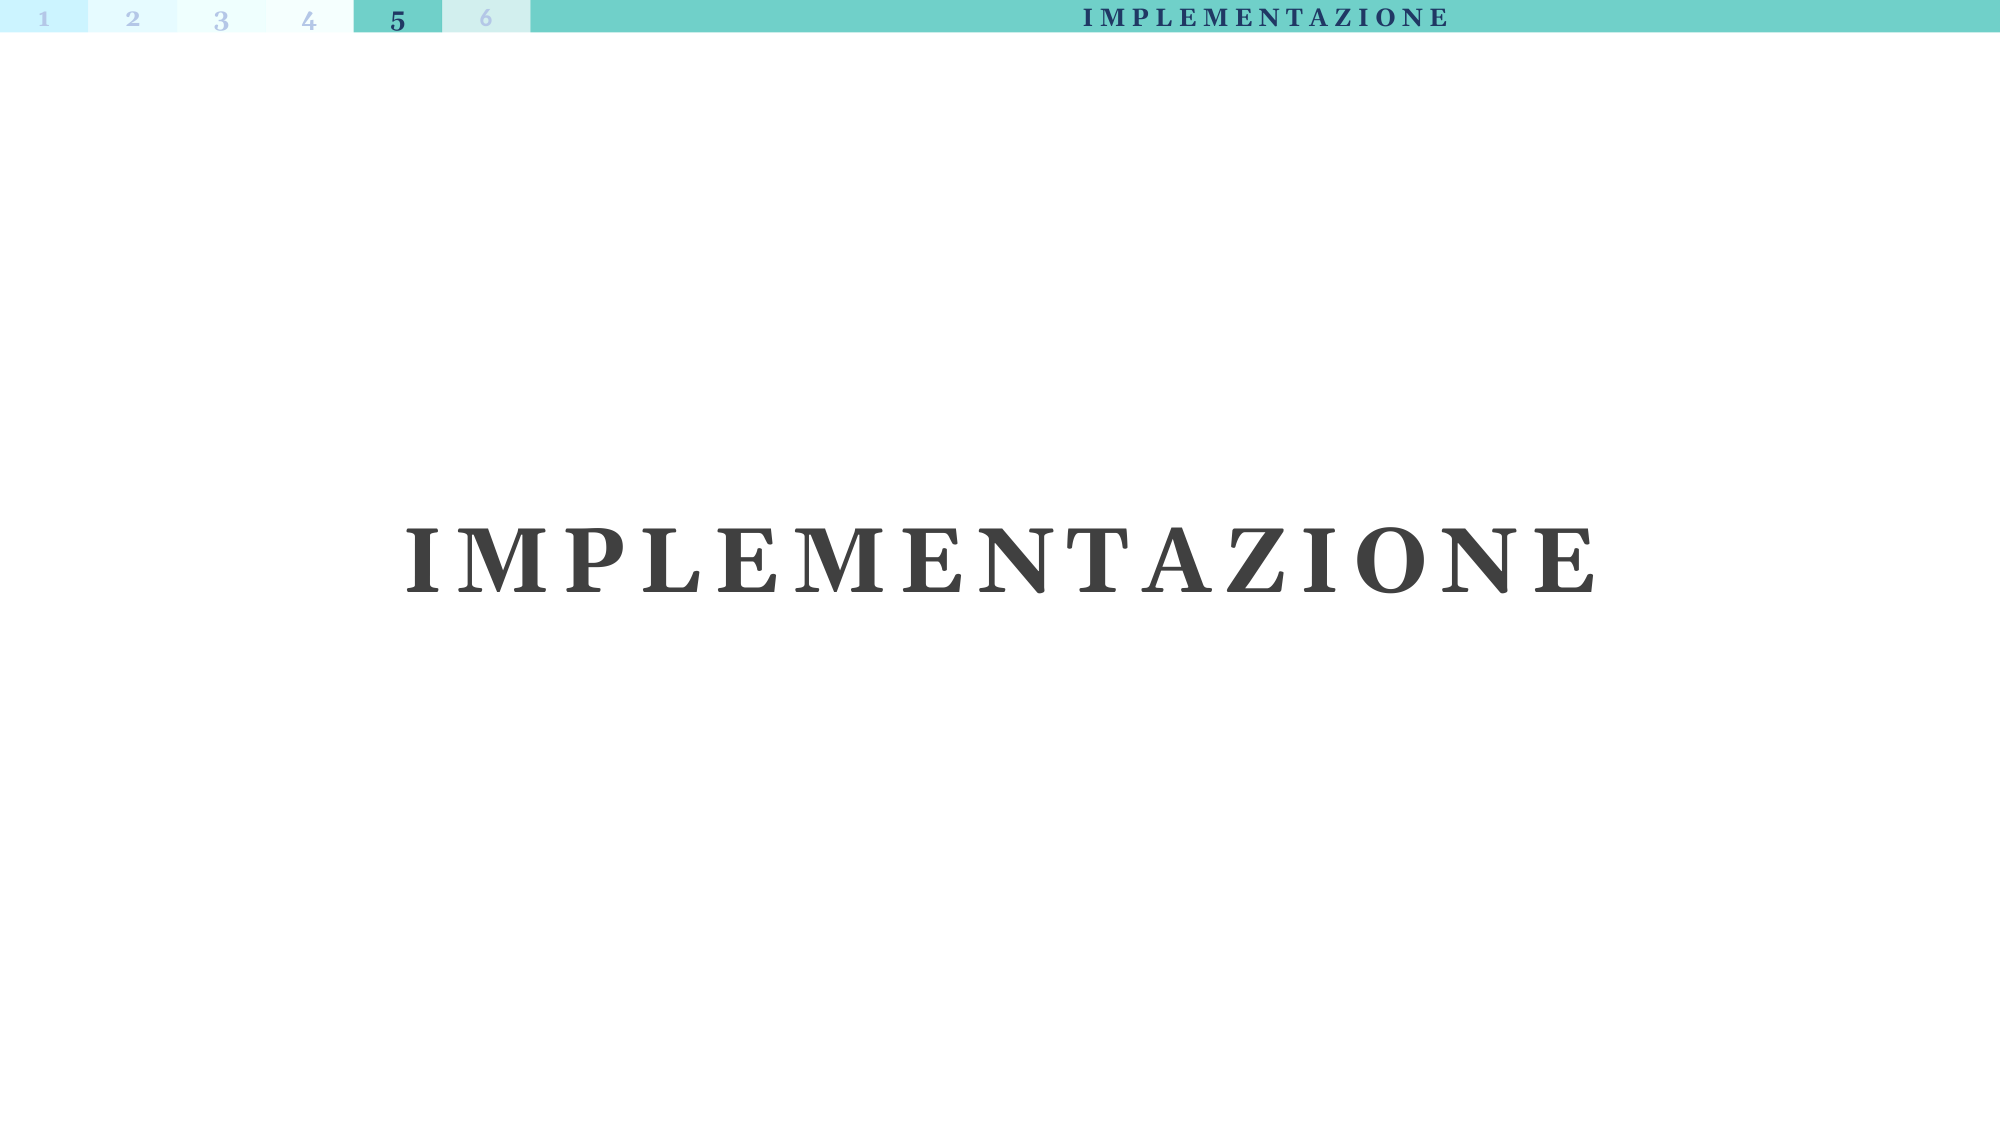

1
2
3
4
5
6
IMPLEMENTAZIONE
# IMPLEMENTAZIONE